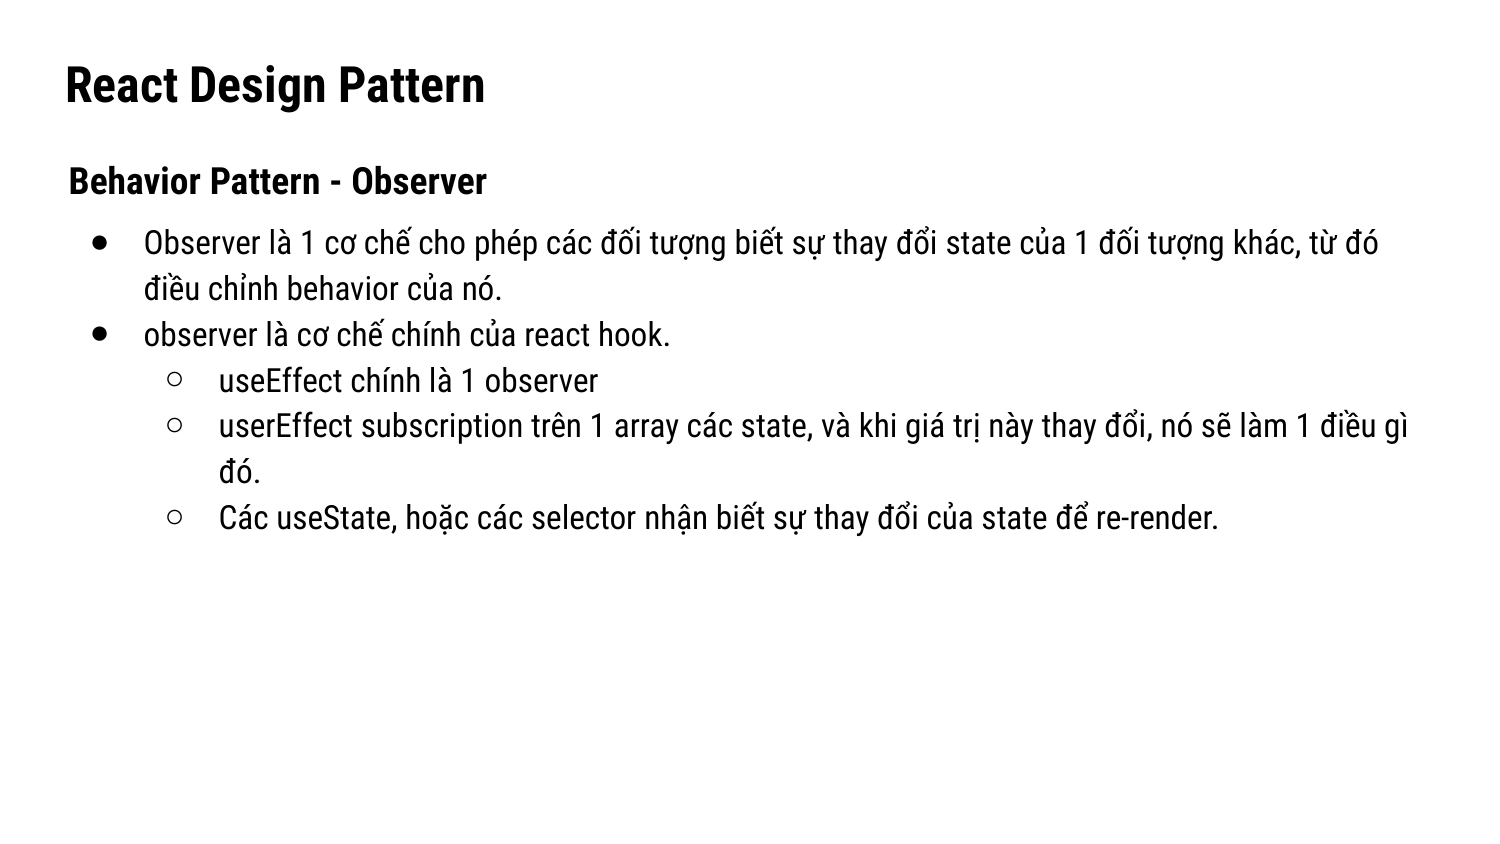

# React Design Pattern
Behavior Pattern - Observer
Observer là 1 cơ chế cho phép các đối tượng biết sự thay đổi state của 1 đối tượng khác, từ đó điều chỉnh behavior của nó.
observer là cơ chế chính của react hook.
useEffect chính là 1 observer
userEffect subscription trên 1 array các state, và khi giá trị này thay đổi, nó sẽ làm 1 điều gì đó.
Các useState, hoặc các selector nhận biết sự thay đổi của state để re-render.